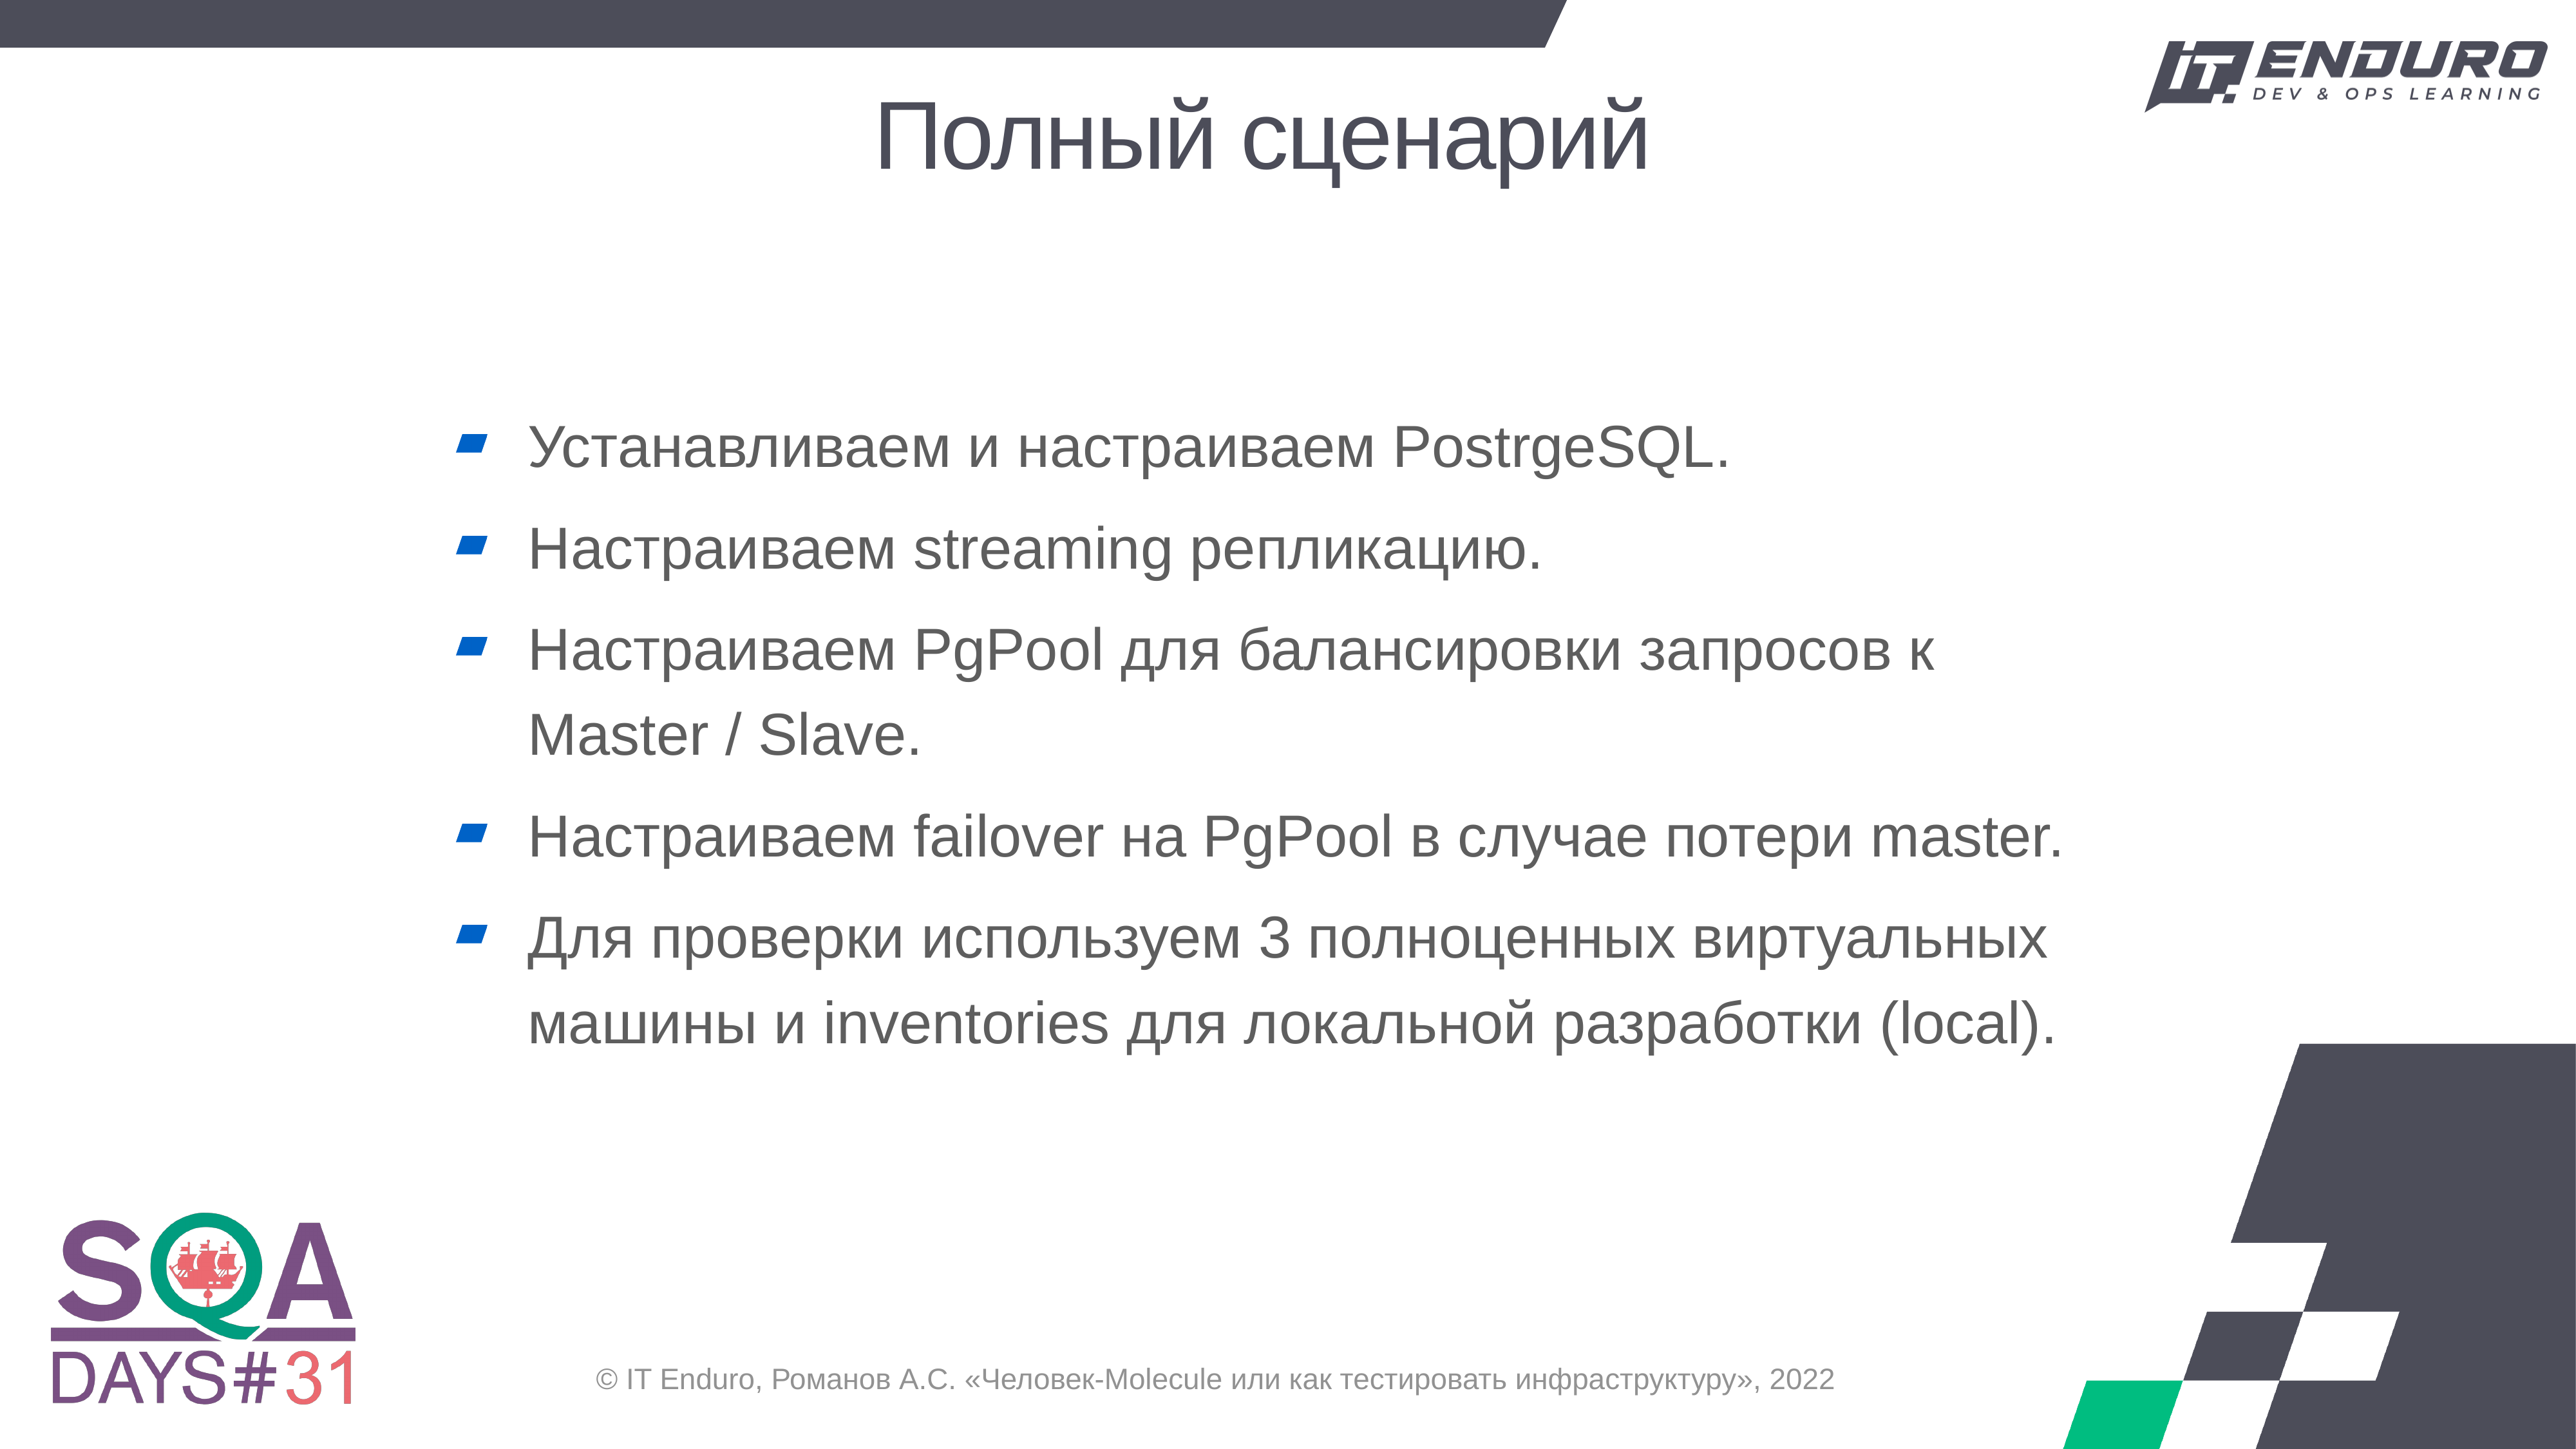

# Полный сценарий
Устанавливаем и настраиваем PostrgeSQL.
Настраиваем streaming репликацию.
Настраиваем PgPool для балансировки запросов к Master / Slave.
Настраиваем failover на PgPool в случае потери master.
Для проверки используем 3 полноценных виртуальных машины и inventories для локальной разработки (local).